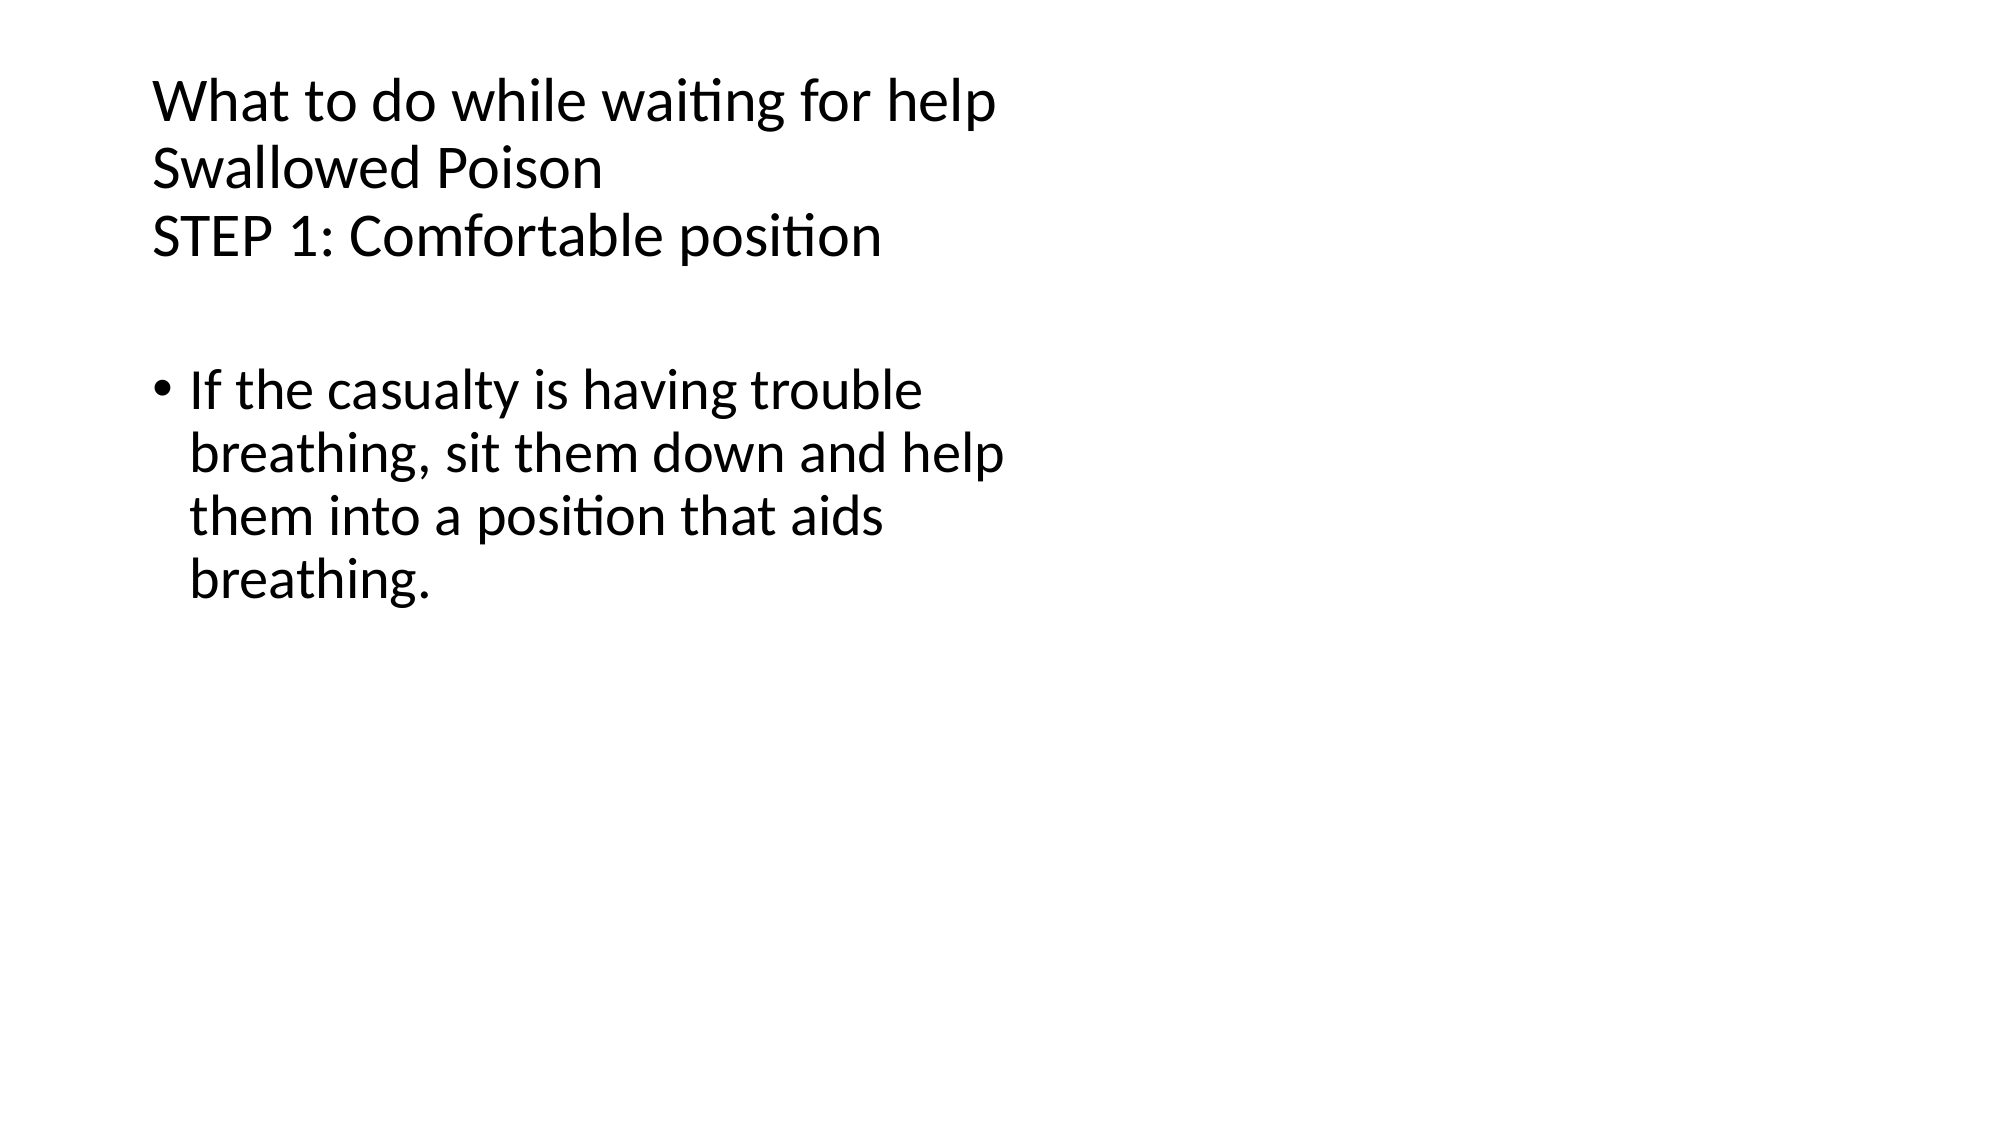

# What to do while waiting for help Swallowed Poison STEP 1: Comfortable position
If the casualty is having trouble breathing, sit them down and help them into a position that aids breathing.